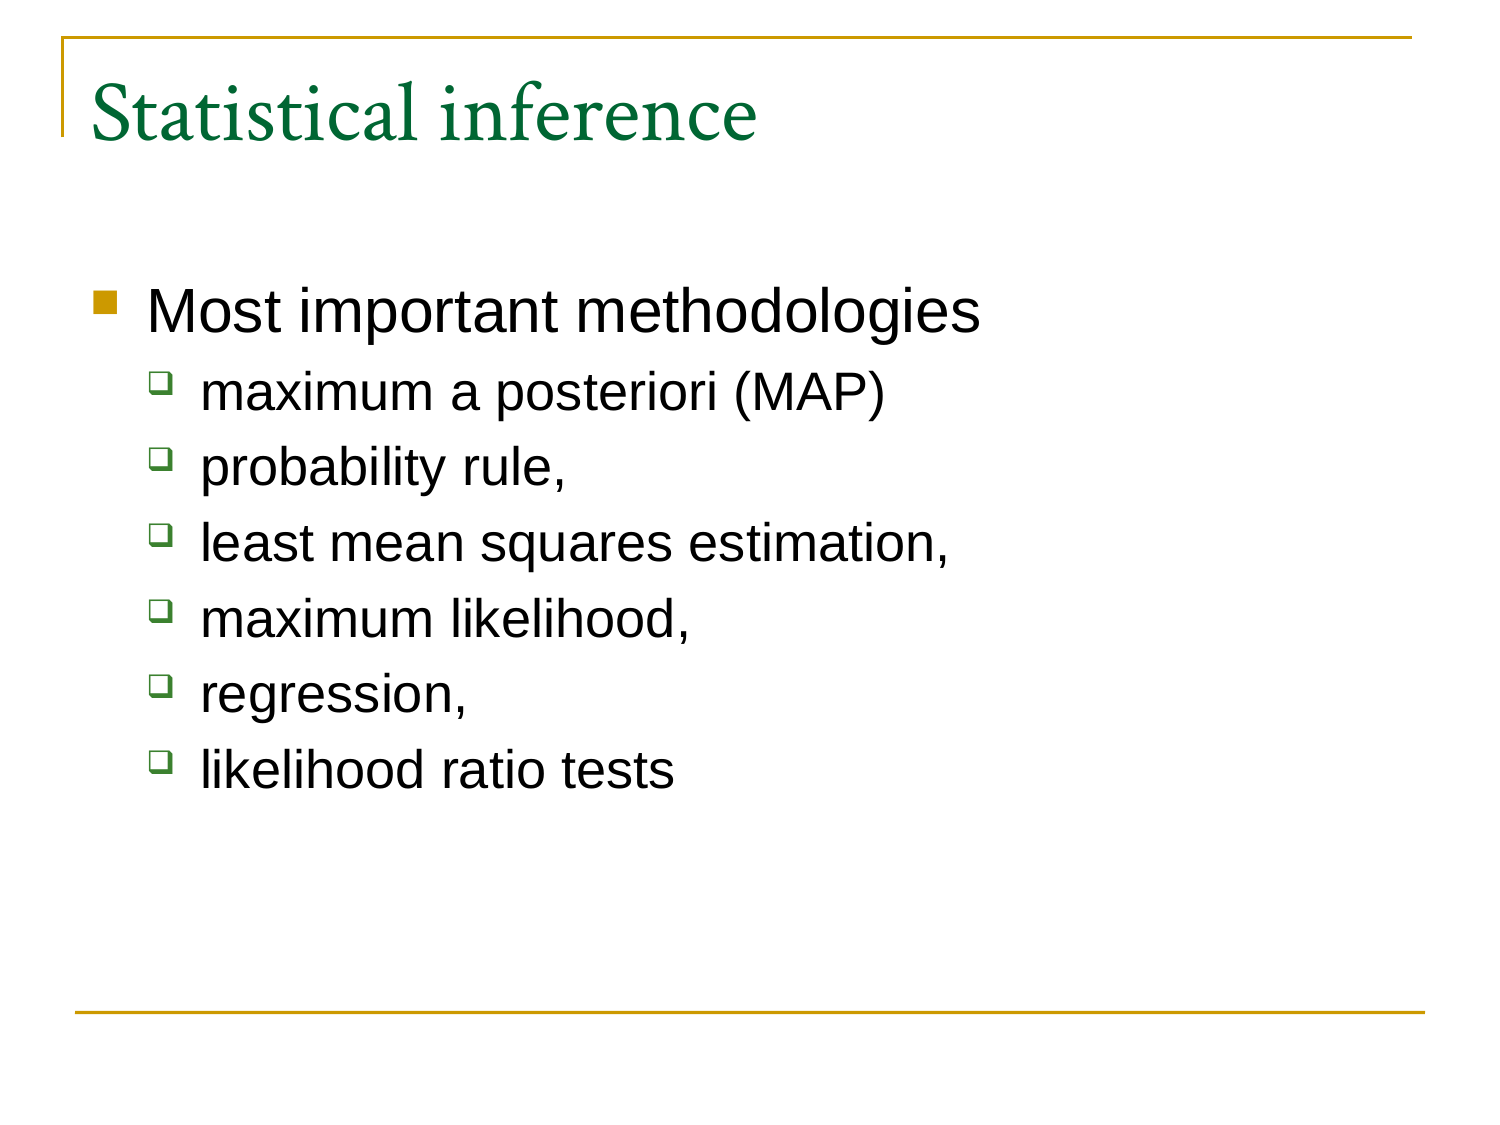

# Statistical inference
Most important methodologies
maximum a posteriori (MAP)
probability rule,
least mean squares estimation,
maximum likelihood,
regression,
likelihood ratio tests